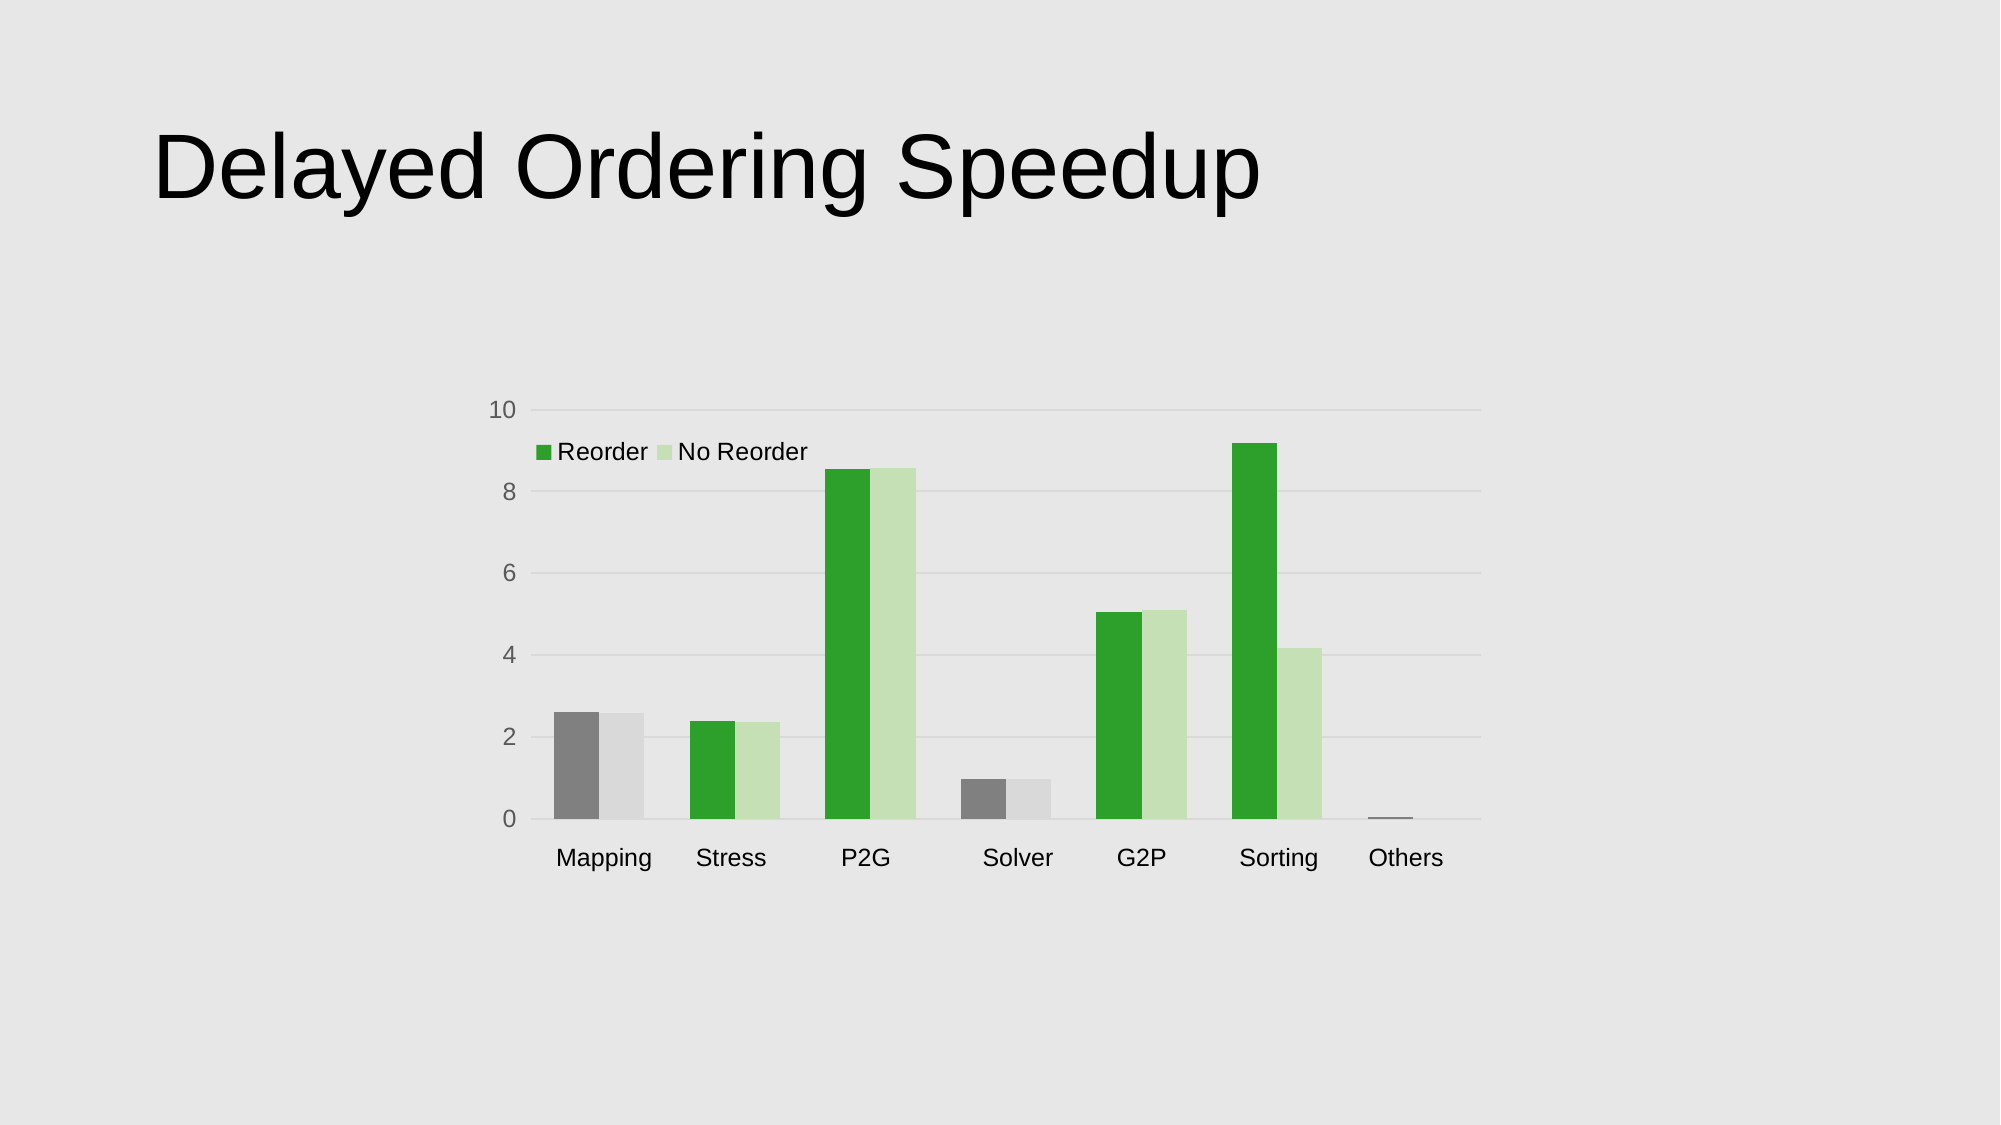

# Delayed Ordering Speedup

### Chart

| Category | Reorder | No Reorder |
|---|---|---|
| Mapping | 2.598394909 | 2.584973222 |
| Stress | 2.391431836 | 2.363862727 |
| P2G | 8.558475668 | 8.577450284 |
| Solver | 0.9575006506 | 0.970175733 |
| G2P | 5.061320209 | 5.104910113999999 |
| Sorting | 9.182596393 | 4.164882044999999 |
| Others | 0.02916797424 | 0.02709290909 |
Sorting
Others
G2P
Solver
P2G
Mapping
Stress